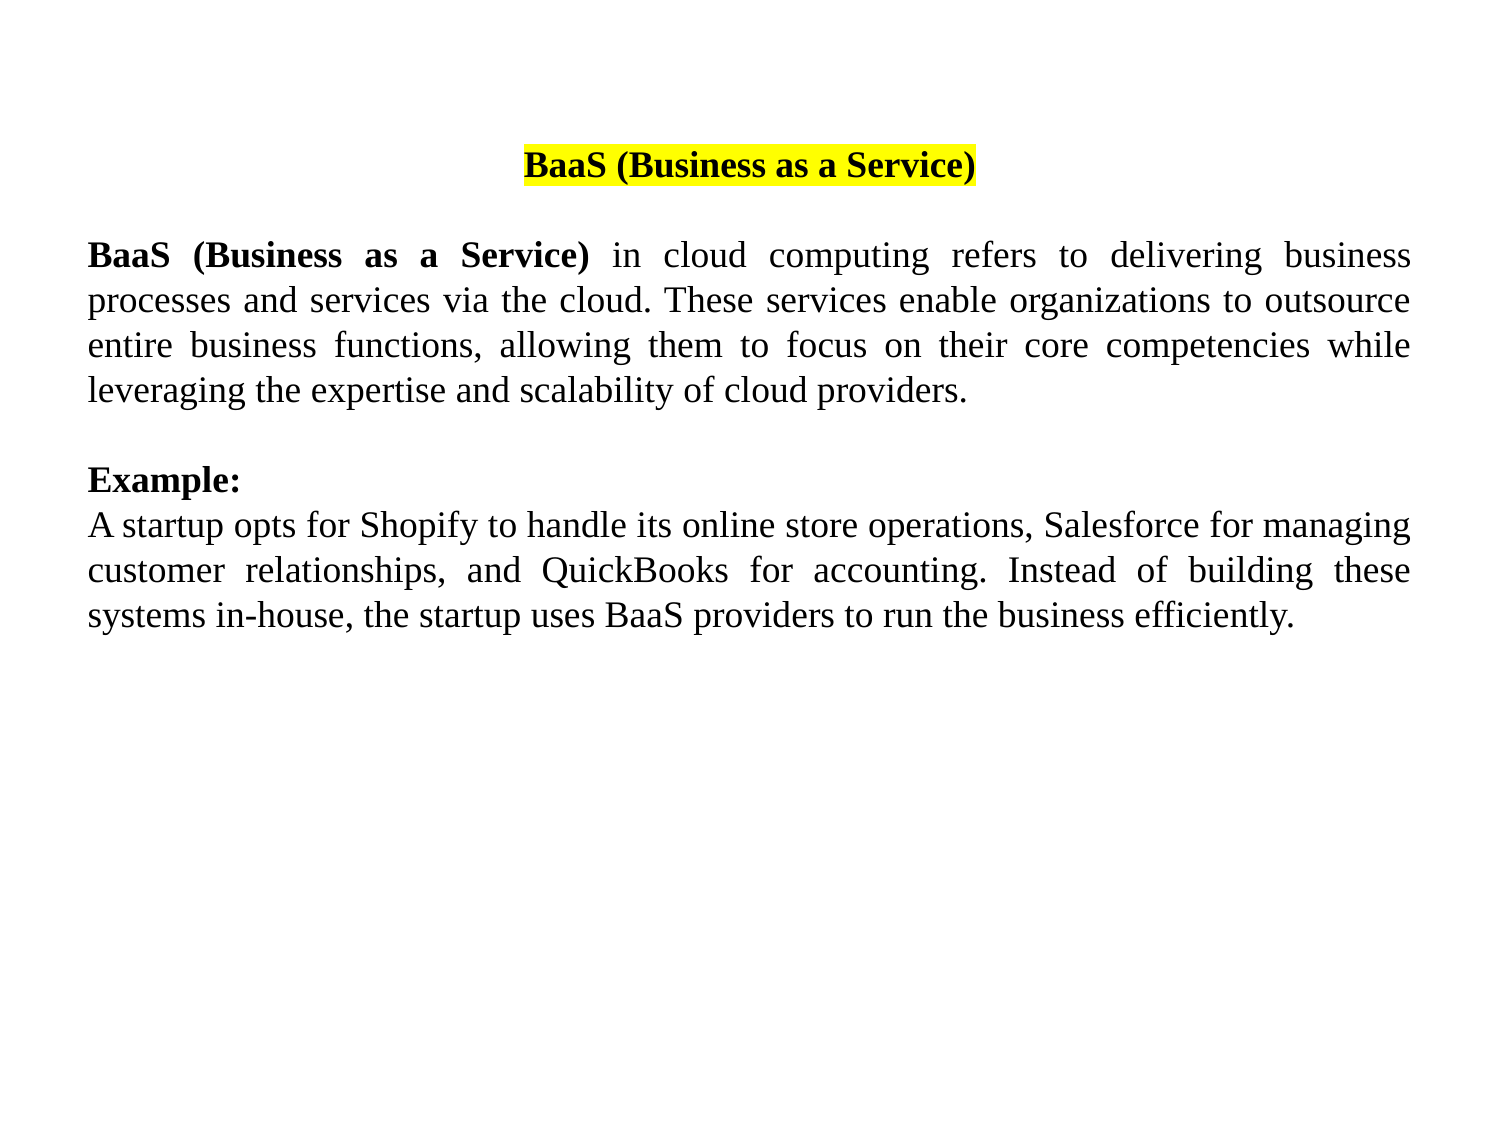

BaaS (Business as a Service)

BaaS (Business as a Service) in cloud computing refers to delivering business processes and services via the cloud. These services enable organizations to outsource entire business functions, allowing them to focus on their core competencies while leveraging the expertise and scalability of cloud providers.

Example:
A startup opts for Shopify to handle its online store operations, Salesforce for managing customer relationships, and QuickBooks for accounting. Instead of building these systems in-house, the startup uses BaaS providers to run the business efficiently.